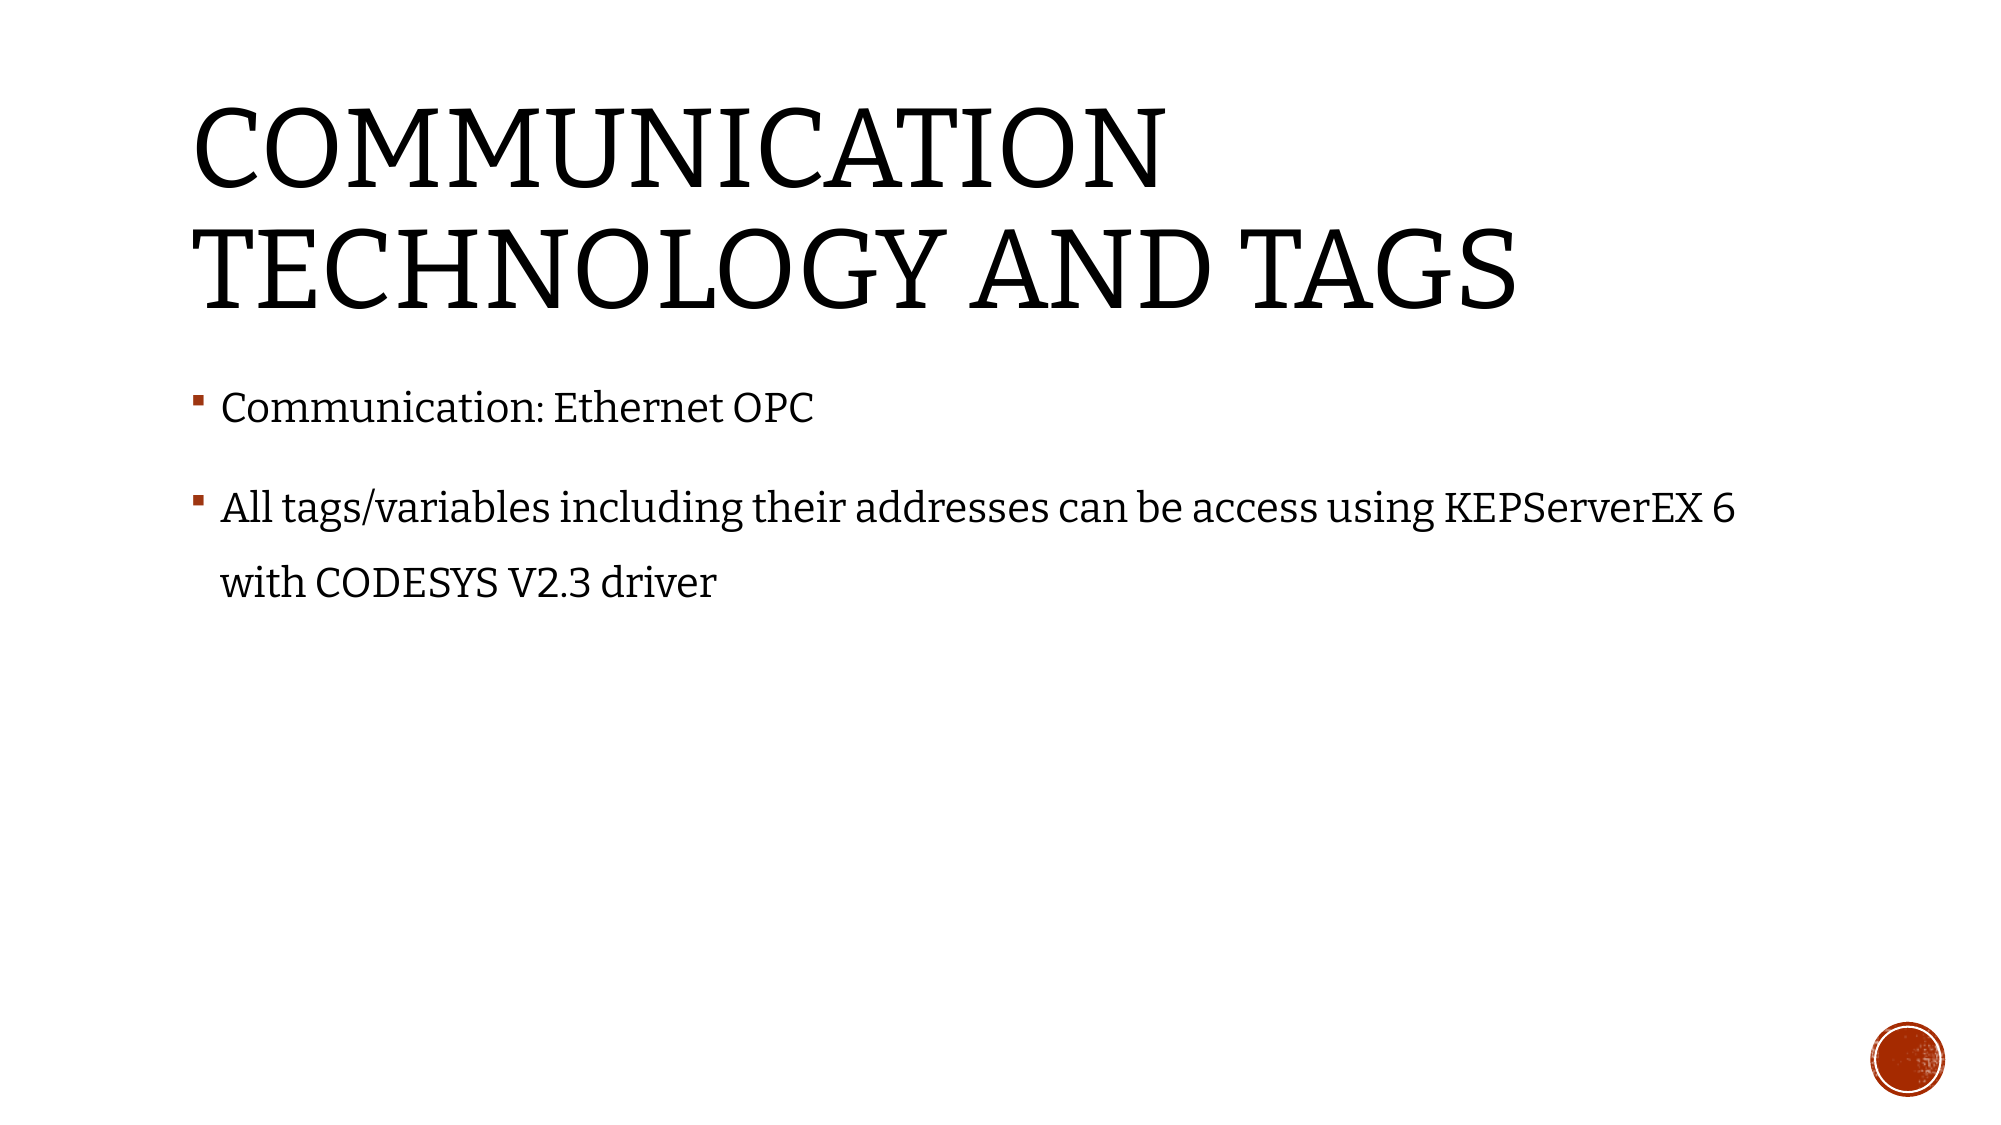

# Communication Technology and Tags
Communication: Ethernet OPC
All tags/variables including their addresses can be access using KEPServerEX 6 with CODESYS V2.3 driver